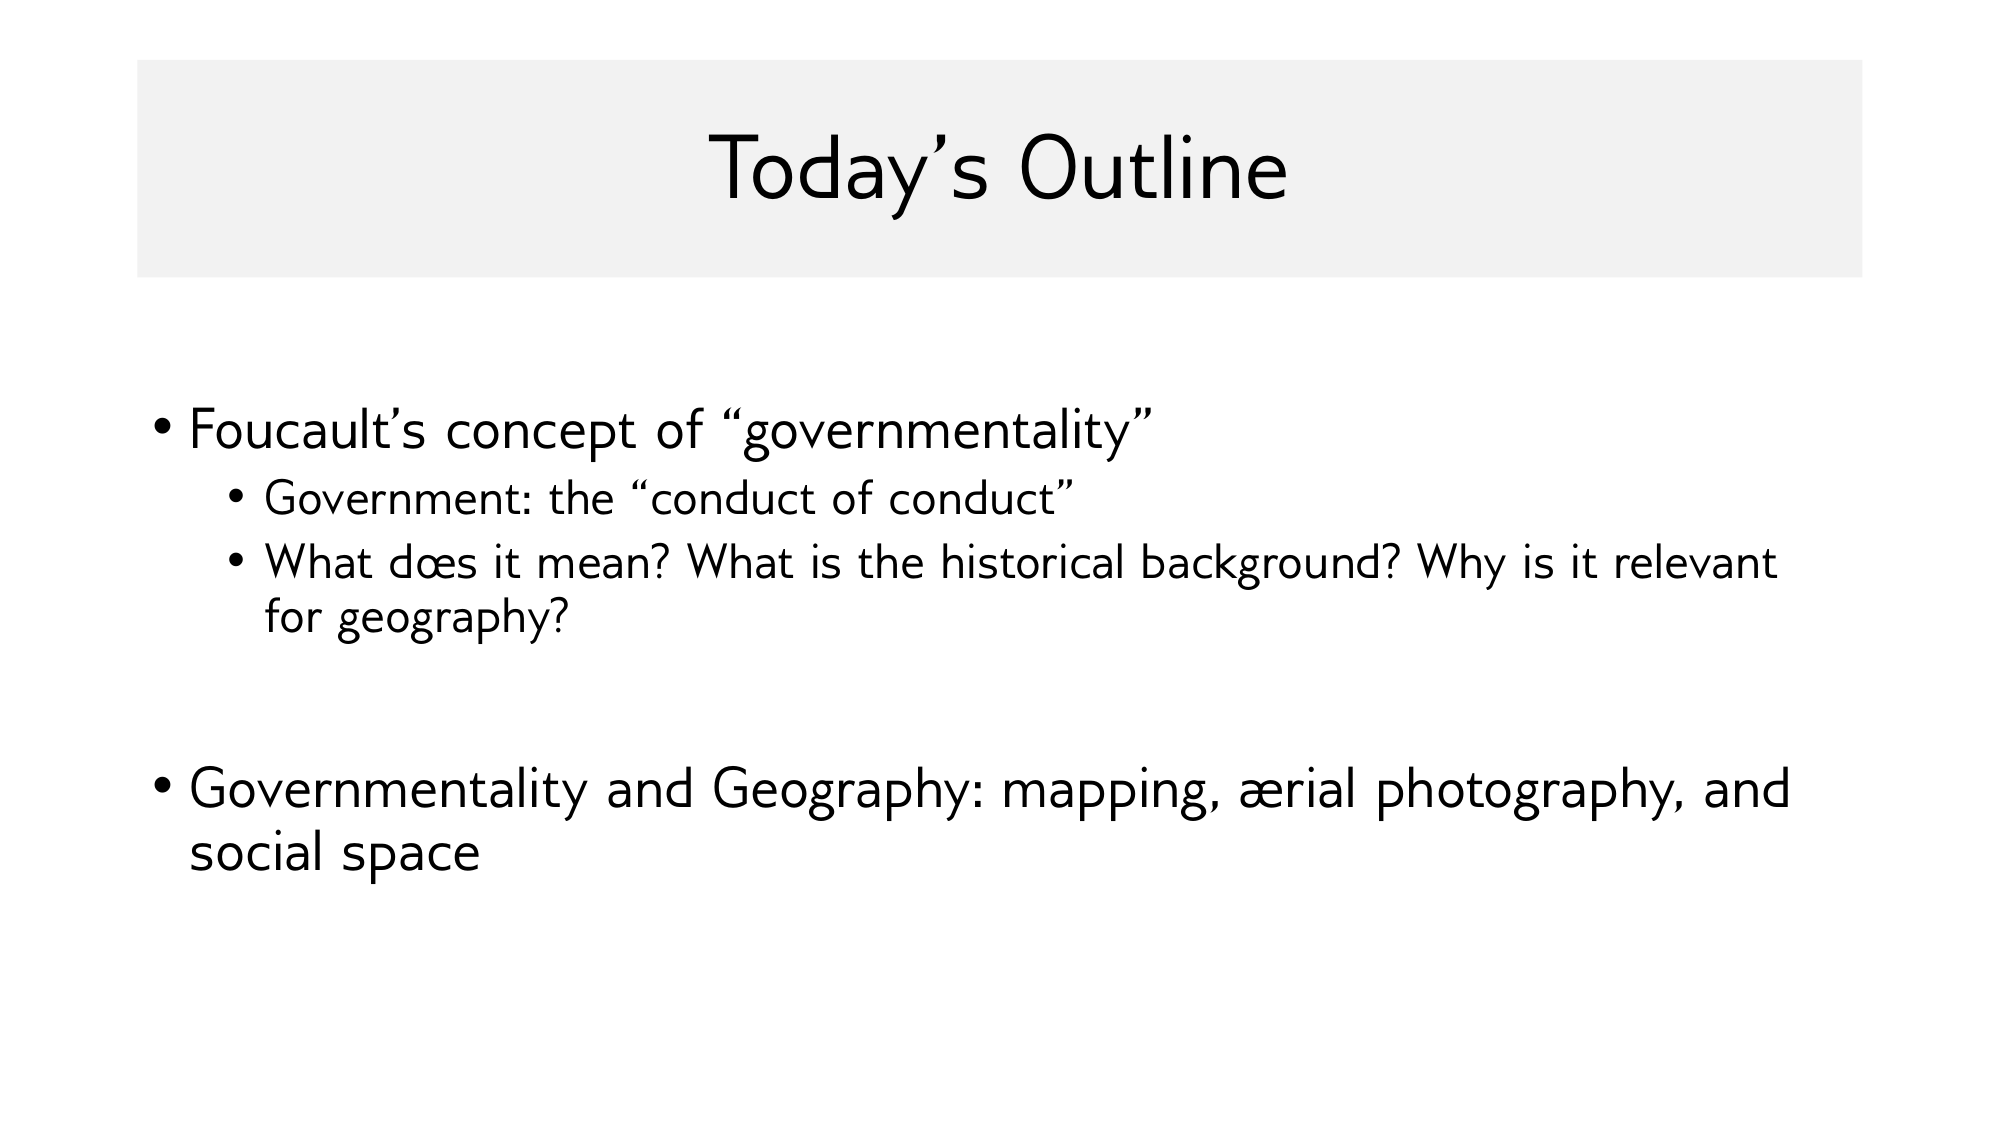

# Today’s Outline

Foucault’s concept of “governmentality”
Government: the “conduct of conduct”
What does it mean? What is the historical background? Why is it relevant for geography?

Governmentality and Geography: mapping, aerial photography, and social space